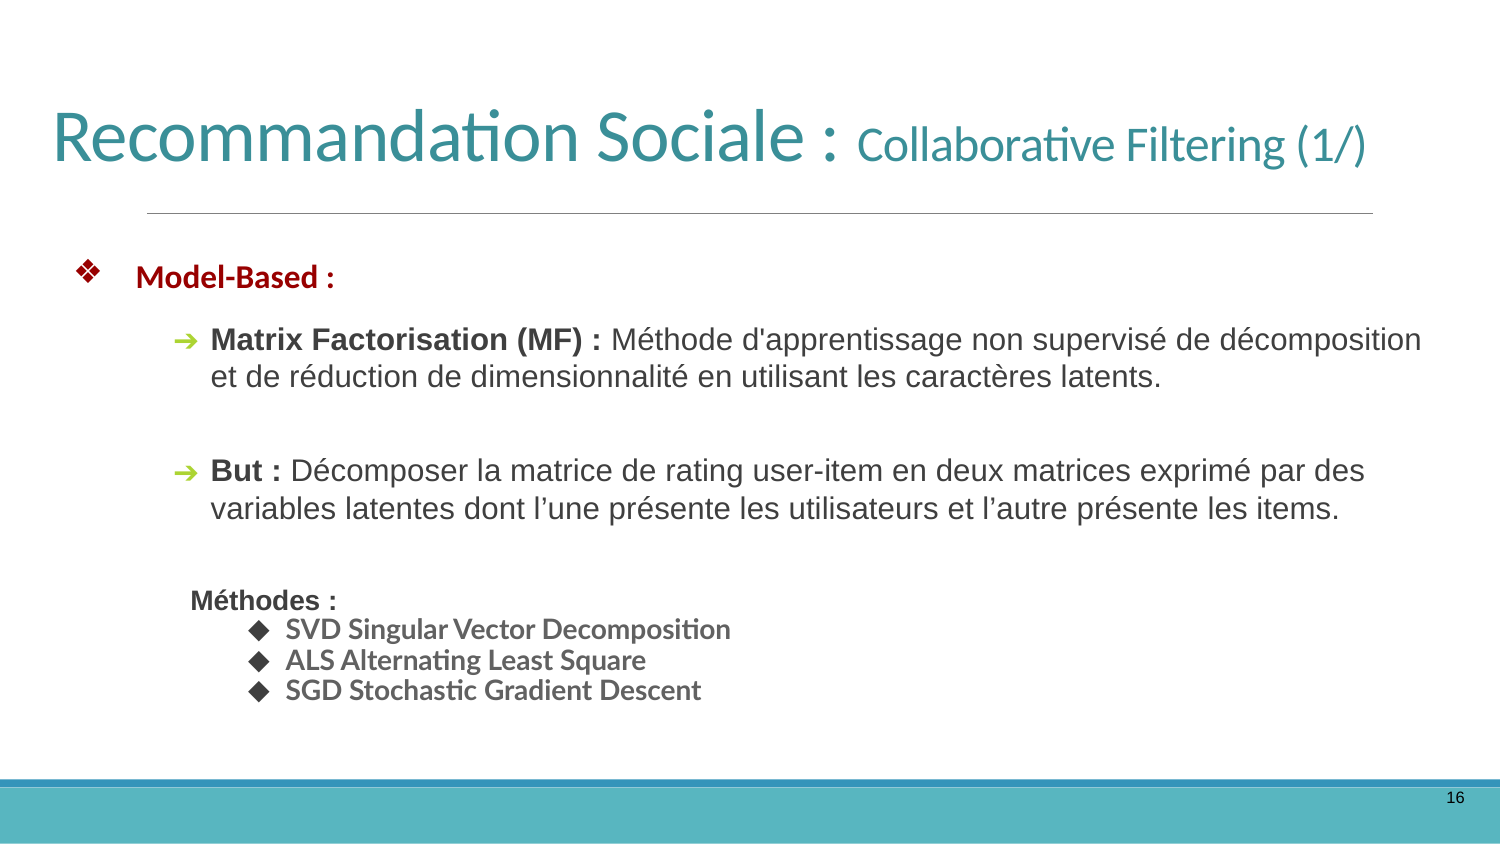

# Recommandation Sociale : Collaborative Filtering (1/)
Model-Based :
Matrix Factorisation (MF) : Méthode d'apprentissage non supervisé de décomposition et de réduction de dimensionnalité en utilisant les caractères latents.

But : Décomposer la matrice de rating user-item en deux matrices exprimé par des variables latentes dont l’une présente les utilisateurs et l’autre présente les items.

Méthodes :
SVD Singular Vector Decomposition
ALS Alternating Least Square
SGD Stochastic Gradient Descent

16